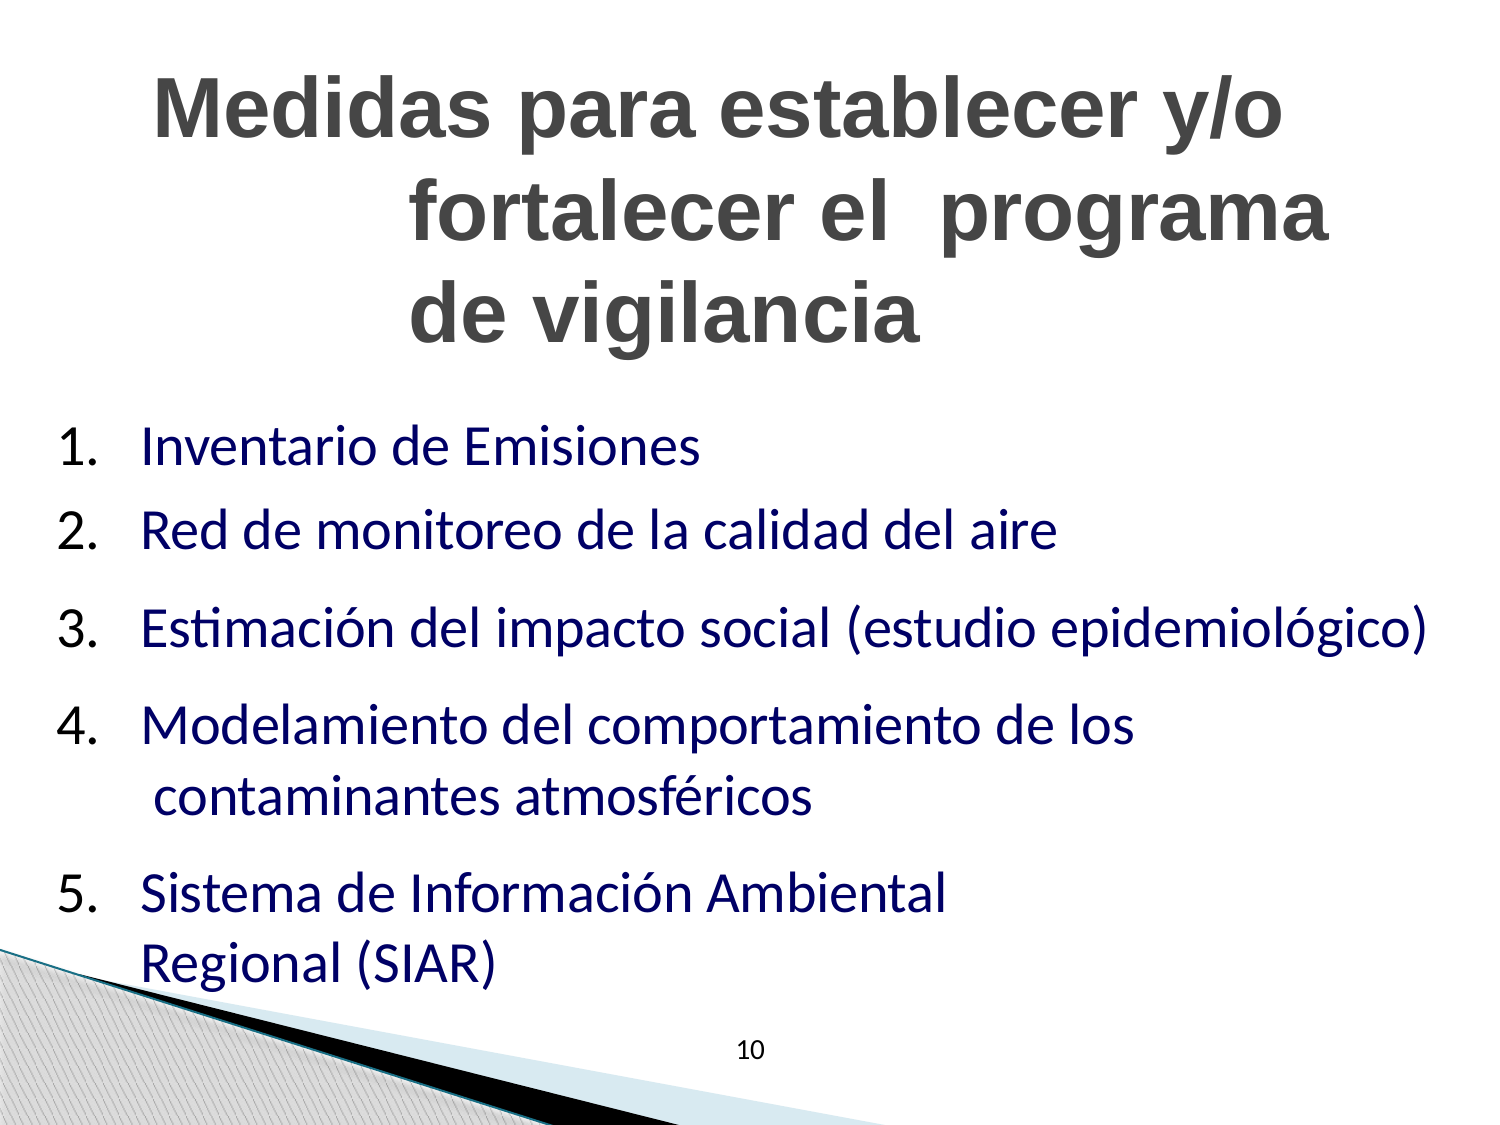

# Medidas para establecer y/o fortalecer el  programa de vigilancia
Inventario de Emisiones
Red de monitoreo de la calidad del aire
Estimación del impacto social (estudio epidemiológico)
Modelamiento del comportamiento de los  contaminantes atmosféricos
Sistema de Información Ambiental Regional (SIAR)
10